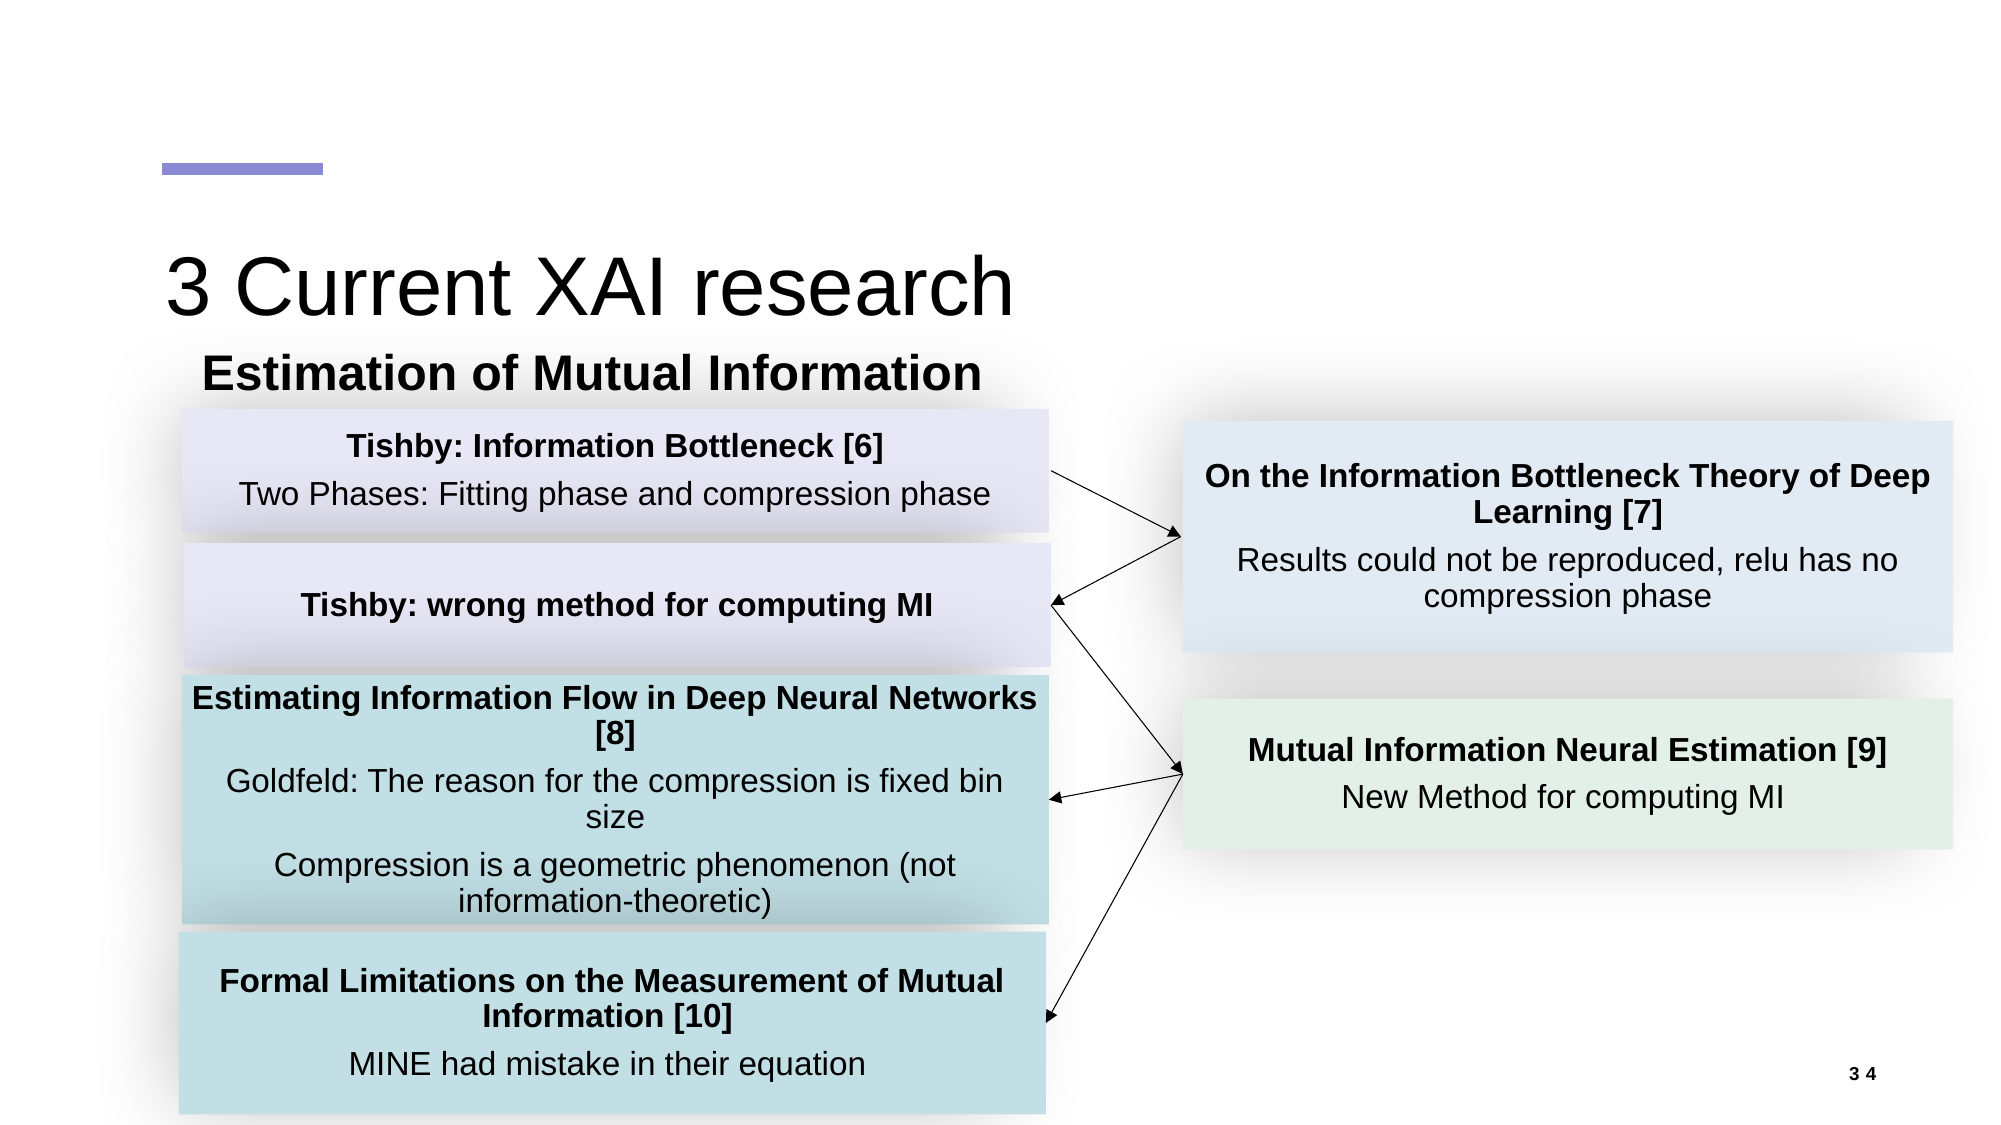

# 3 Current XAI research
Estimation of Mutual Information
Tishby: Information Bottleneck [6]
Two Phases: Fitting phase and compression phase
On the Information Bottleneck Theory of Deep Learning [7]
Results could not be reproduced, relu has no compression phase
Tishby: wrong method for computing MI
Estimating Information Flow in Deep Neural Networks [8]
Goldfeld: The reason for the compression is fixed bin size
Compression is a geometric phenomenon (not information-theoretic)
Mutual Information Neural Estimation [9]
New Method for computing MI
Formal Limitations on the Measurement of Mutual Information [10]
MINE had mistake in their equation
34